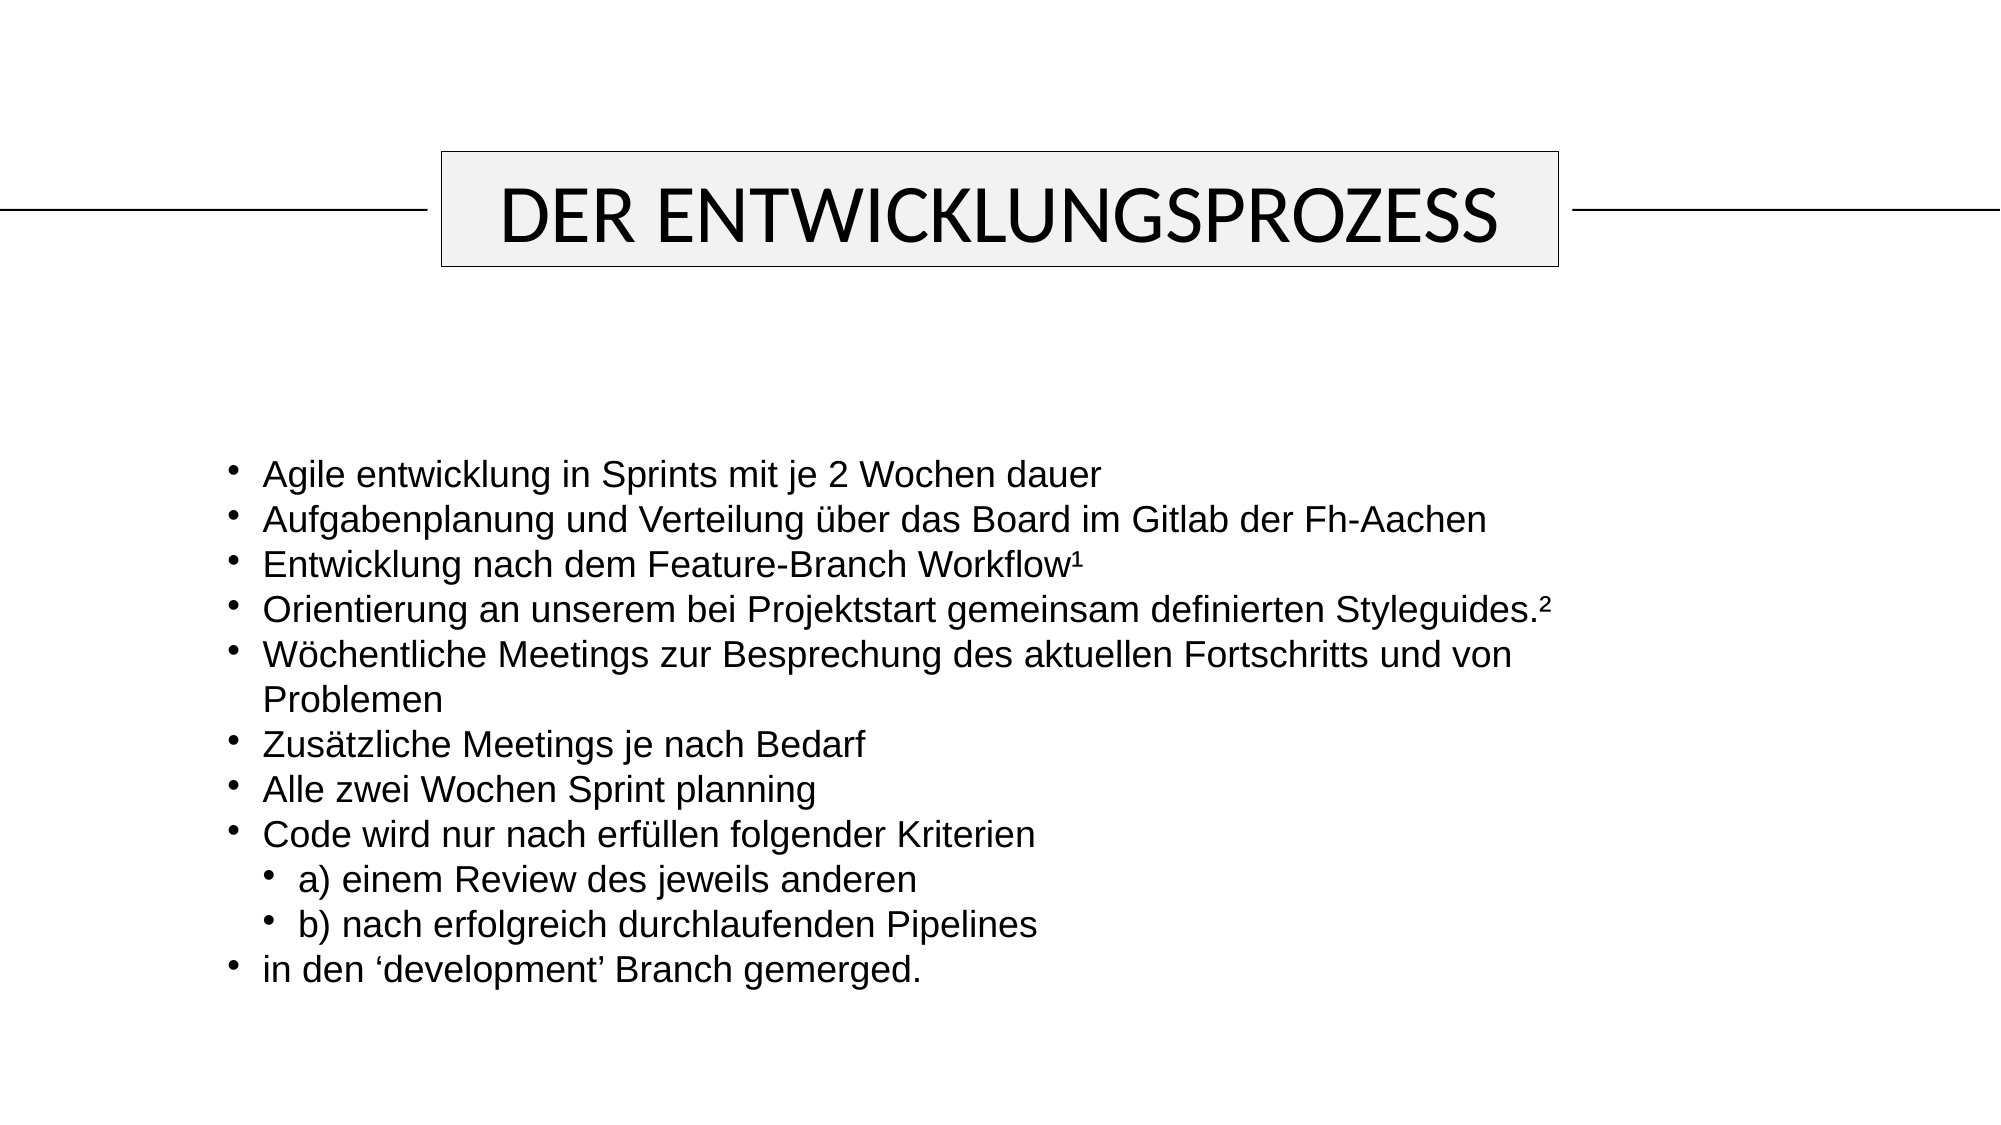

DER ENTWICKLUNGSPROZESS

Agile entwicklung in Sprints mit je 2 Wochen dauer
Aufgabenplanung und Verteilung über das Board im Gitlab der Fh-Aachen
Entwicklung nach dem Feature-Branch Workflow¹
Orientierung an unserem bei Projektstart gemeinsam definierten Styleguides.²
Wöchentliche Meetings zur Besprechung des aktuellen Fortschritts und von Problemen
Zusätzliche Meetings je nach Bedarf
Alle zwei Wochen Sprint planning
Code wird nur nach erfüllen folgender Kriterien
a) einem Review des jeweils anderen
b) nach erfolgreich durchlaufenden Pipelines
in den ‘development’ Branch gemerged.